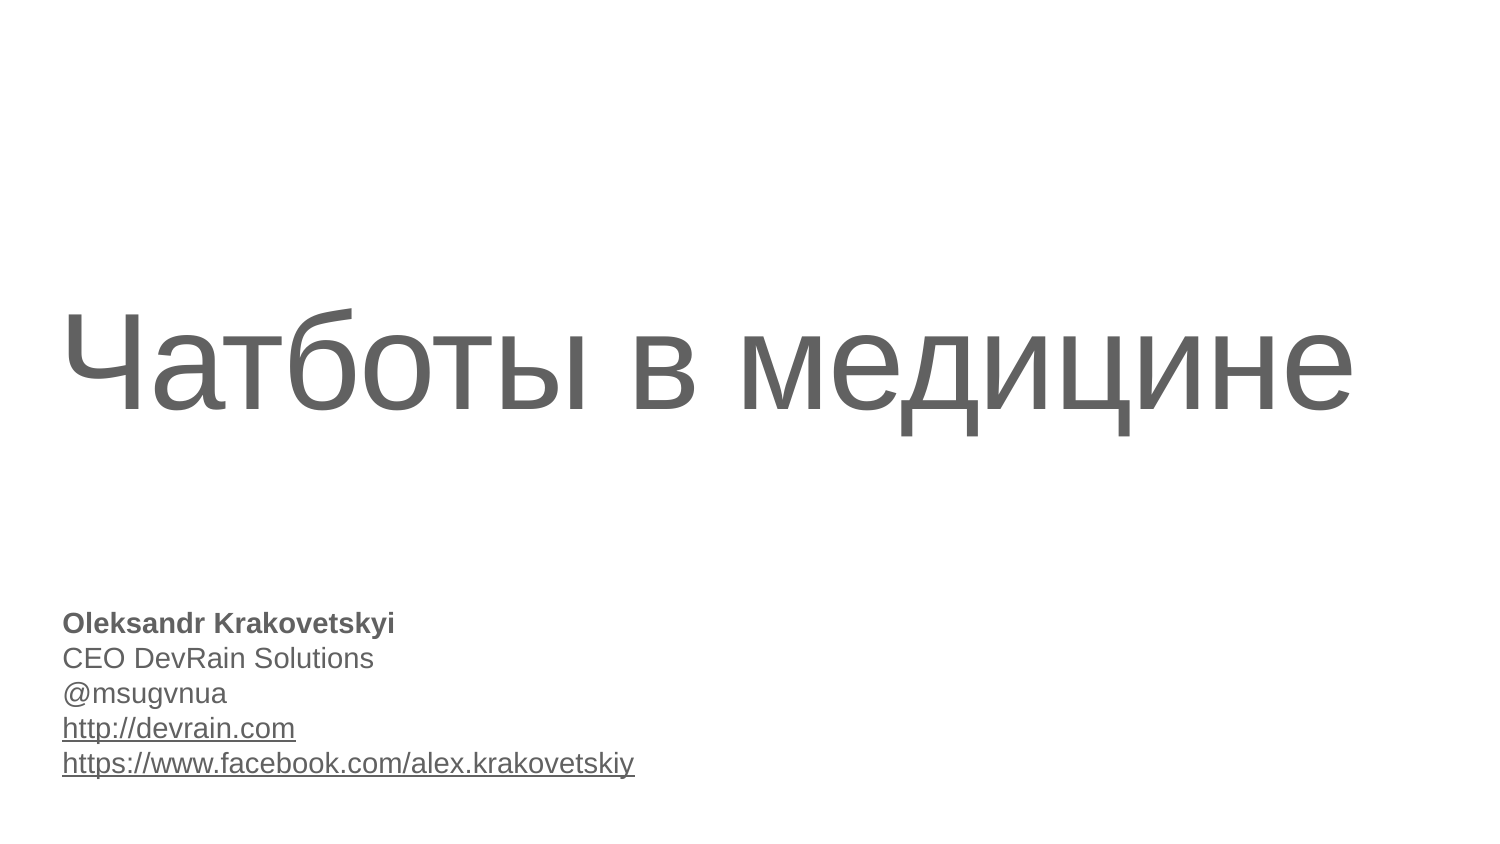

# Чатботы в медицине
Oleksandr Krakovetskyi
CEO DevRain Solutions
@msugvnua
http://devrain.com
https://www.facebook.com/alex.krakovetskiy